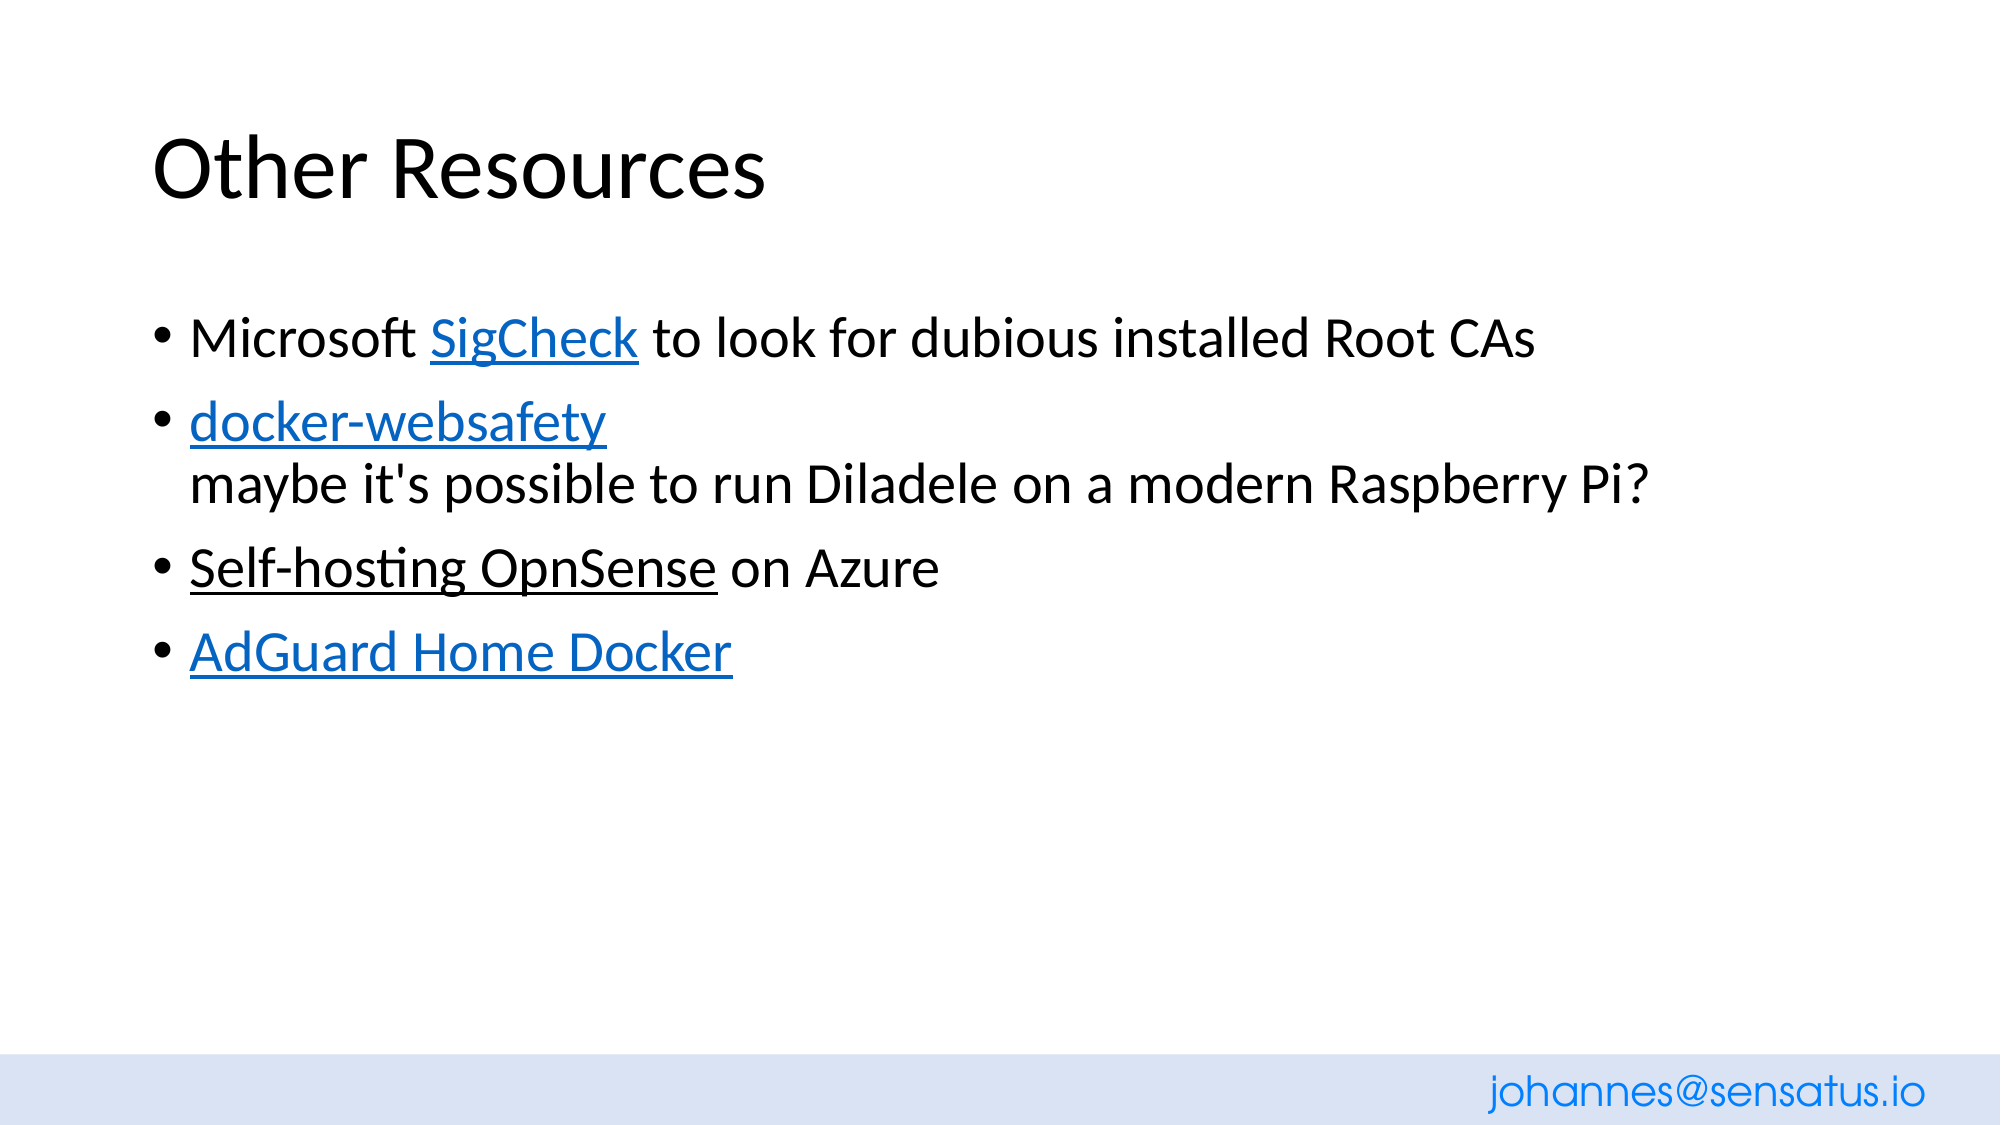

# Other Resources
Microsoft SigCheck to look for dubious installed Root CAs
docker-websafety
maybe it's possible to run Diladele on a modern Raspberry Pi?
Self-hosting OpnSense on Azure
AdGuard Home Docker